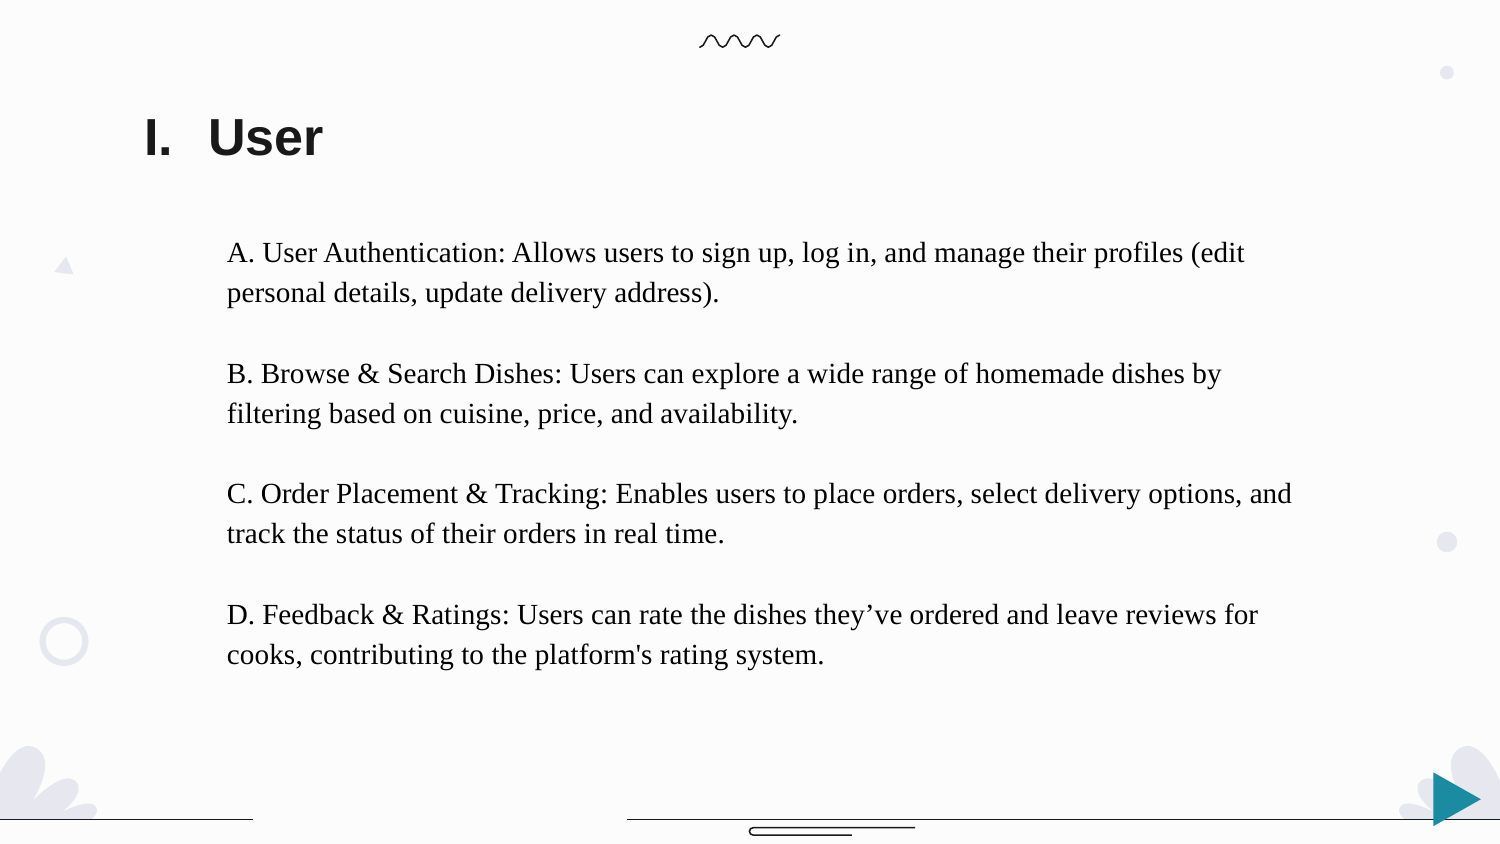

# User
A. User Authentication: Allows users to sign up, log in, and manage their profiles (edit personal details, update delivery address).
B. Browse & Search Dishes: Users can explore a wide range of homemade dishes by filtering based on cuisine, price, and availability.
C. Order Placement & Tracking: Enables users to place orders, select delivery options, and track the status of their orders in real time.
D. Feedback & Ratings: Users can rate the dishes they’ve ordered and leave reviews for cooks, contributing to the platform's rating system.